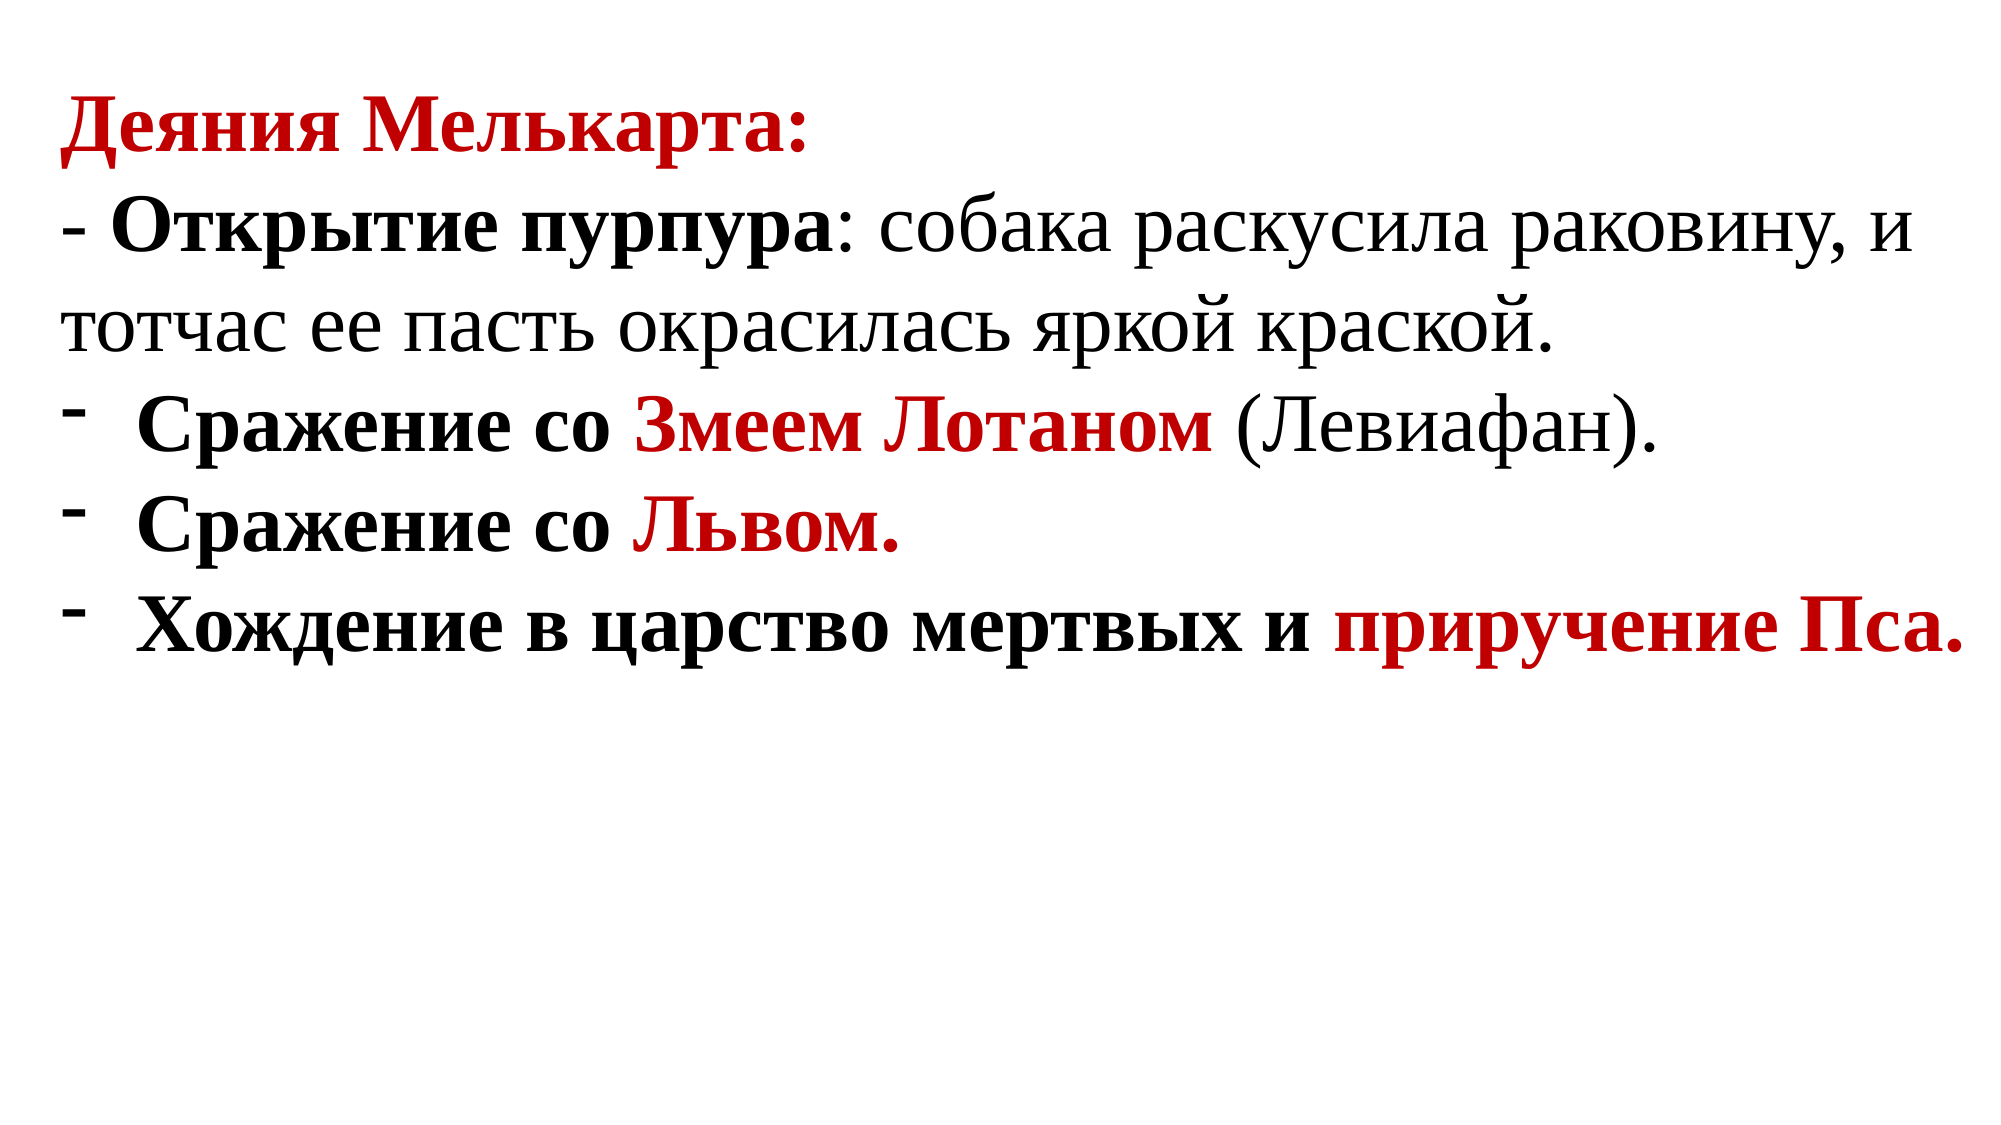

Деяния Мелькарта:
- Открытие пурпура: собака раскусила раковину, и тотчас ее пасть окрасилась яркой краской.
Сражение со Змеем Лотаном (Левиафан).
Сражение со Львом.
Хождение в царство мертвых и приручение Пса.